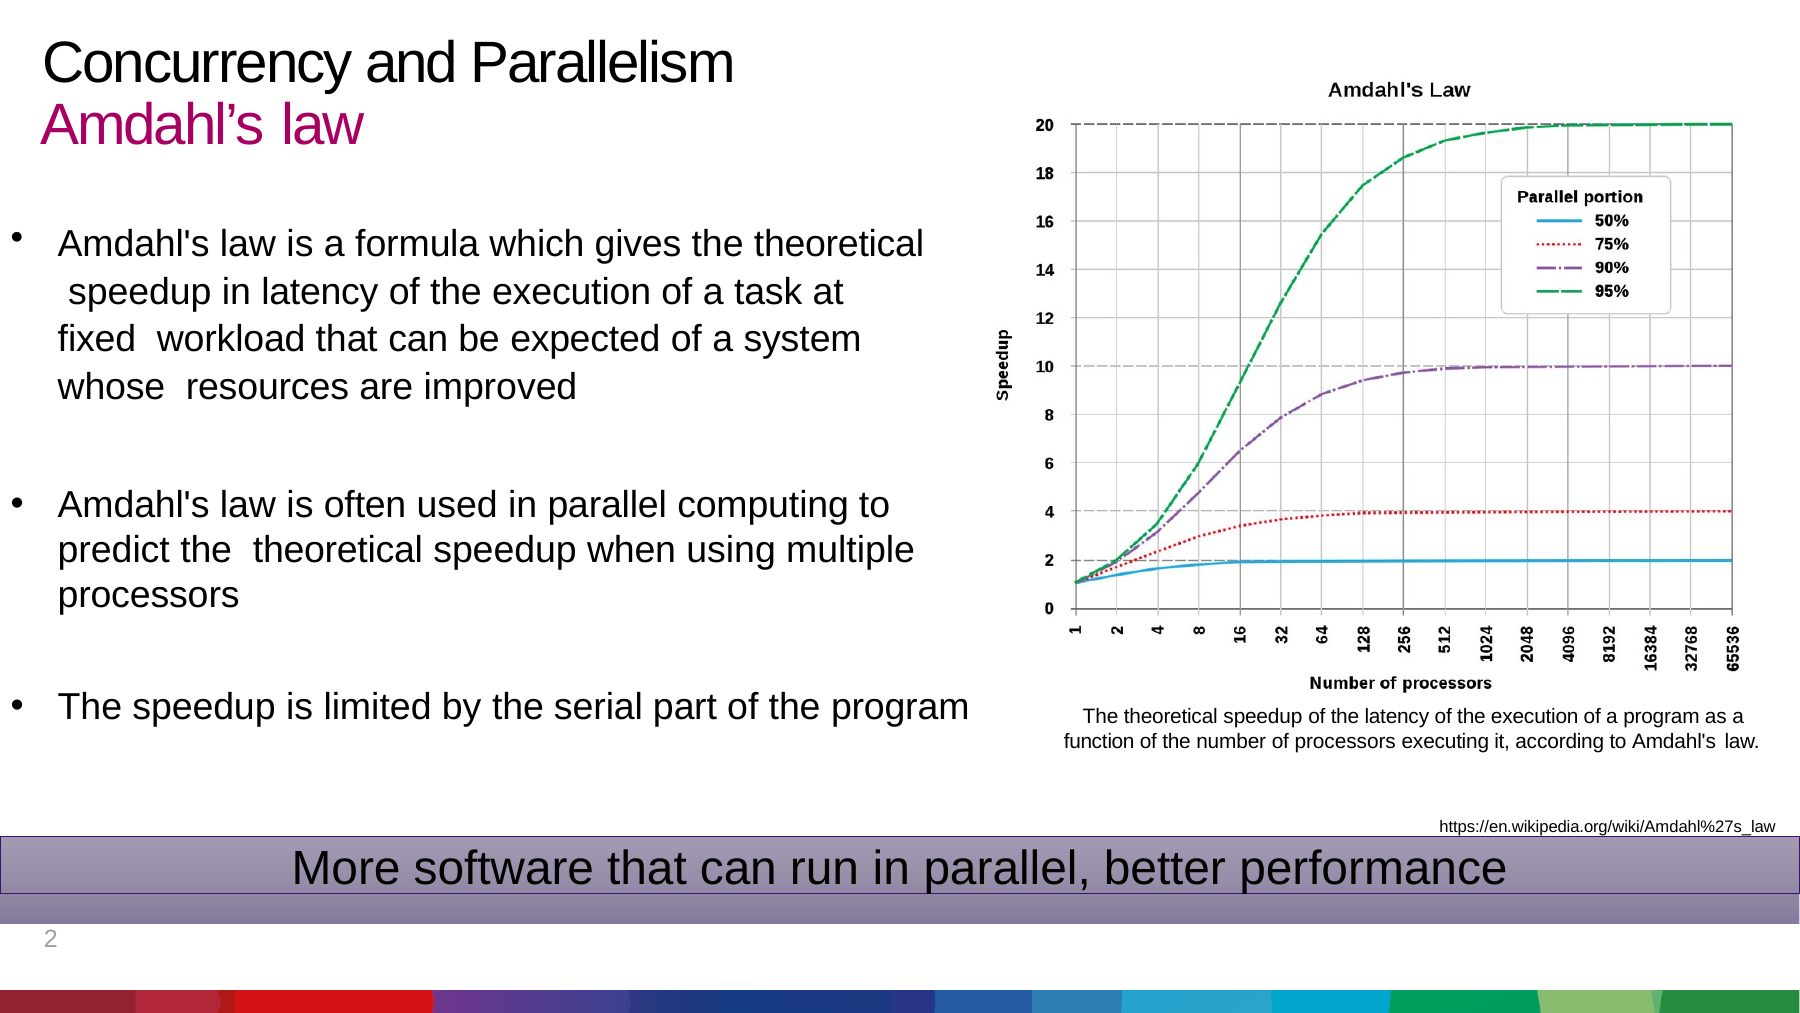

# Concurrency and Parallelism  Amdahl’s law

Amdahl's law is a formula which gives the theoretical  speedup in latency of the execution of a task at fixed  workload that can be expected of a system whose  resources are improved

Amdahl's law is often used in parallel computing to predict the  theoretical speedup when using multiple processors

The speedup is limited by the serial part of the program
The theoretical speedup of the latency of the execution of a program as a  function of the number of processors executing it, according to Amdahl's law.
https://en.wikipedia.org/wiki/Amdahl%27s_law
More software that can run in parallel, better performance

2